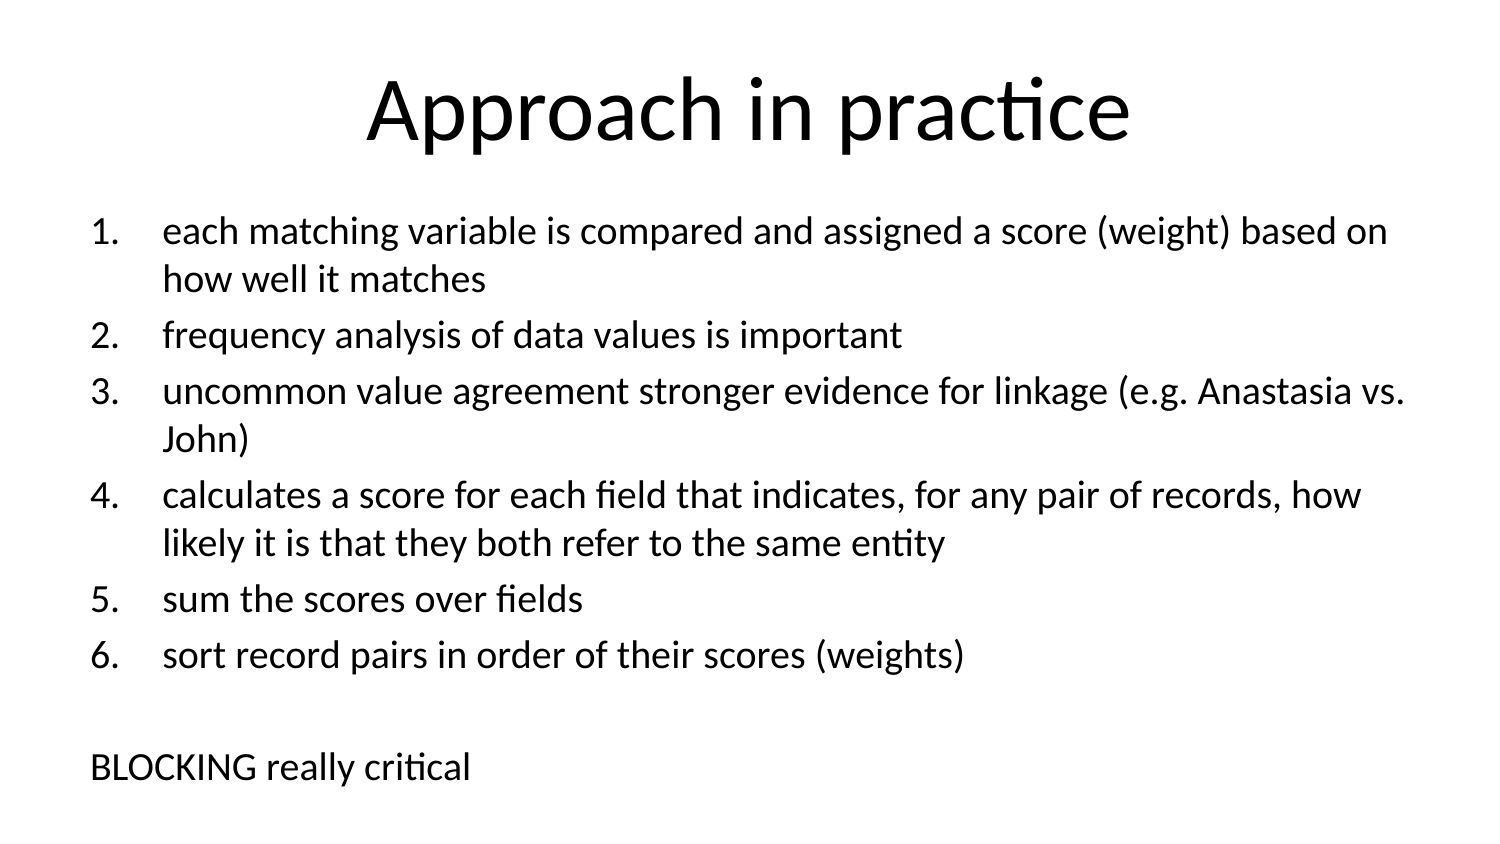

# Approach in practice
each matching variable is compared and assigned a score (weight) based on how well it matches
frequency analysis of data values is important
uncommon value agreement stronger evidence for linkage (e.g. Anastasia vs. John)
calculates a score for each field that indicates, for any pair of records, how likely it is that they both refer to the same entity
sum the scores over fields
sort record pairs in order of their scores (weights)

BLOCKING really critical